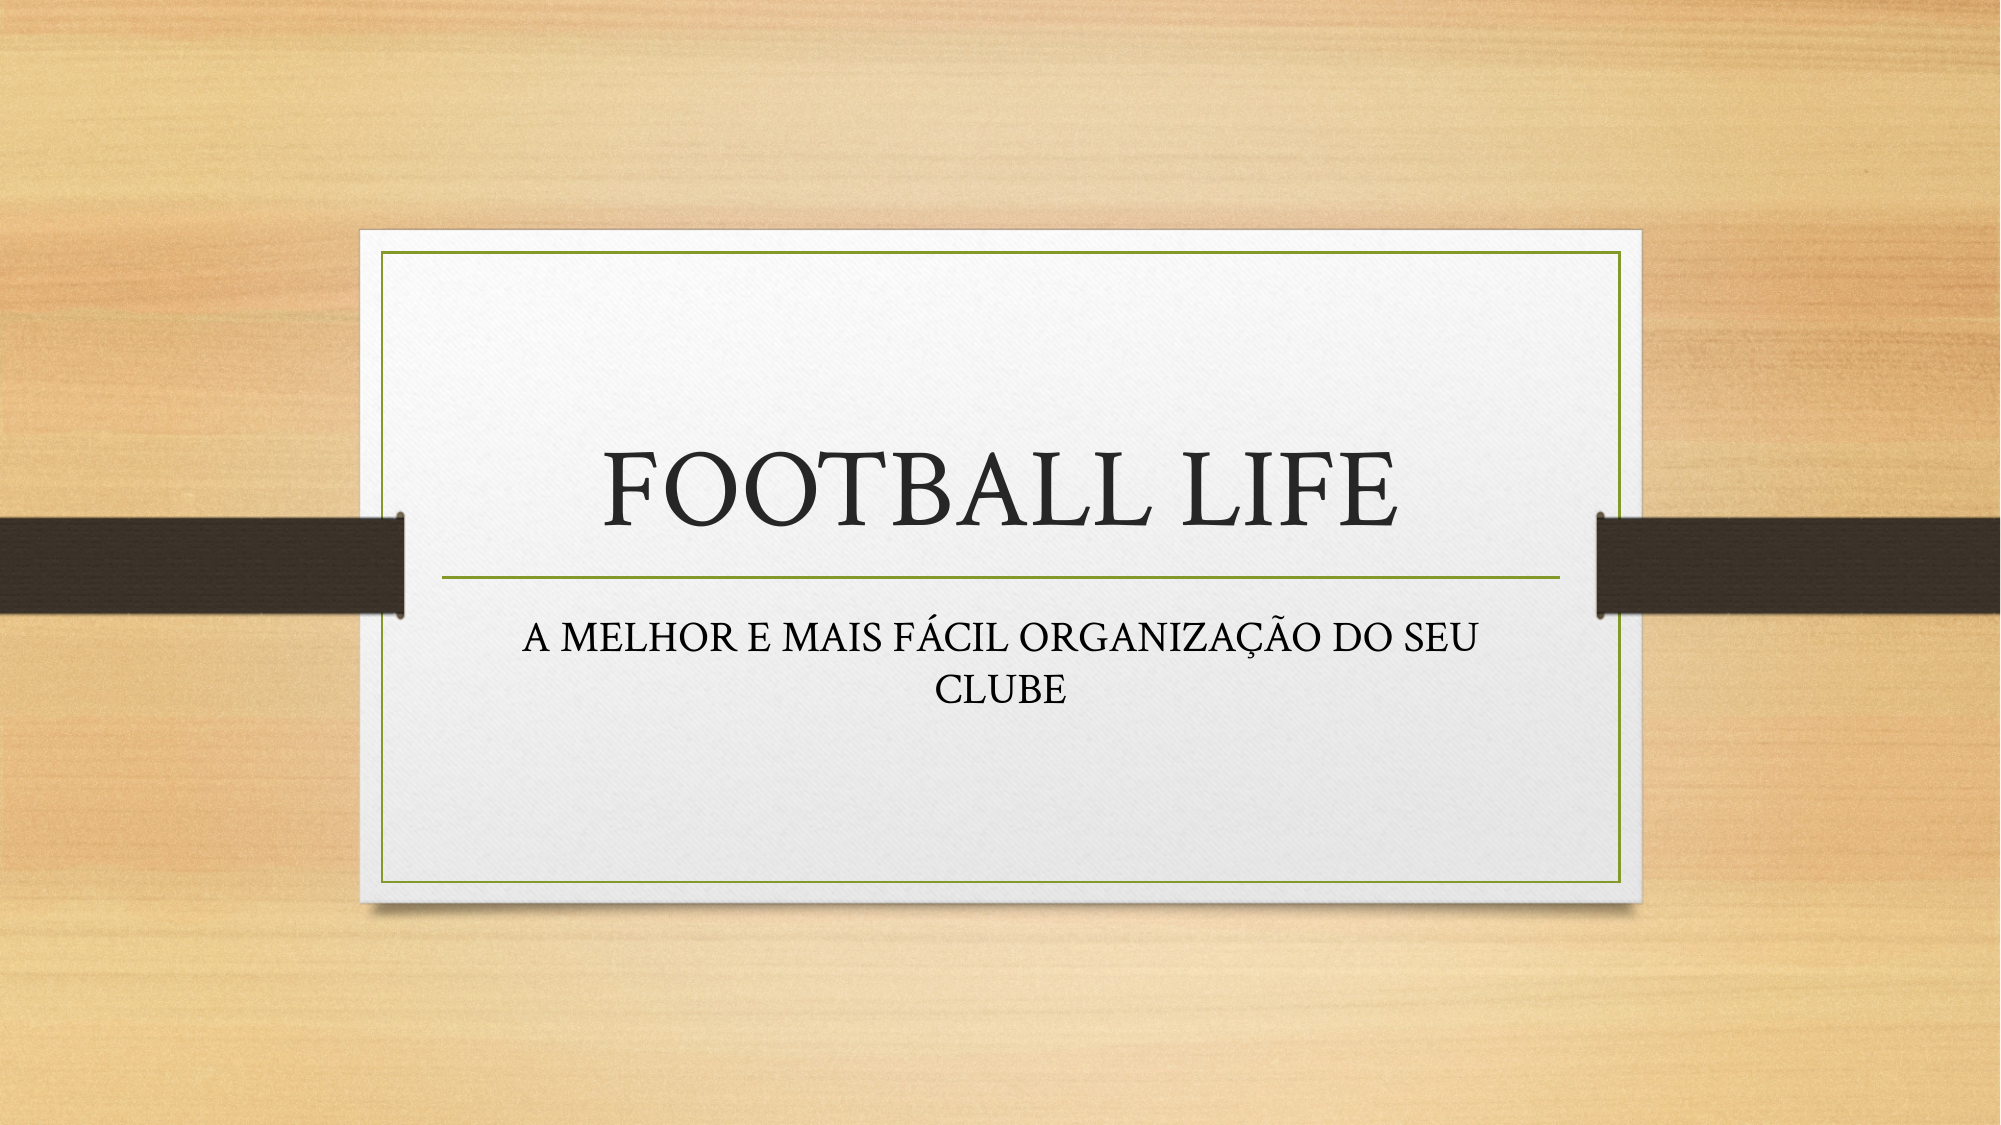

# FOOTBALL LIFE
A MELHOR E MAIS FÁCIL ORGANIZAÇÃO DO SEU CLUBE